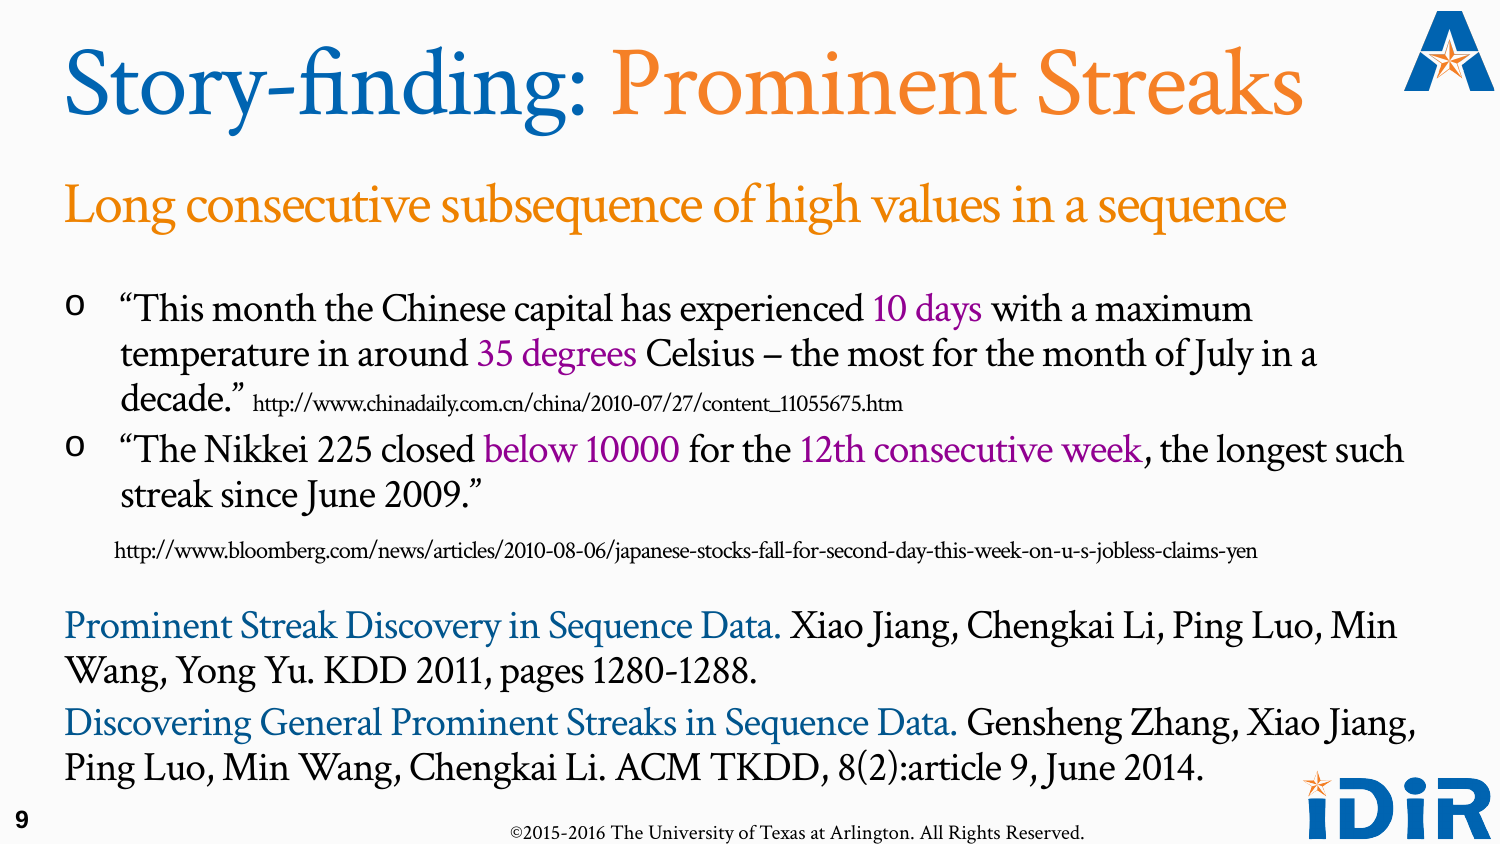

# Story-finding: Prominent Streaks
Long consecutive subsequence of high values in a sequence

“This month the Chinese capital has experienced 10 days with a maximum temperature in around 35 degrees Celsius – the most for the month of July in a decade.” http://www.chinadaily.com.cn/china/2010-07/27/content_11055675.htm
“The Nikkei 225 closed below 10000 for the 12th consecutive week, the longest such streak since June 2009.”
      http://www.bloomberg.com/news/articles/2010-08-06/japanese-stocks-fall-for-second-day-this-week-on-u-s-jobless-claims-yen

Prominent Streak Discovery in Sequence Data. Xiao Jiang, Chengkai Li, Ping Luo, Min Wang, Yong Yu. KDD 2011, pages 1280-1288.
Discovering General Prominent Streaks in Sequence Data. Gensheng Zhang, Xiao Jiang, Ping Luo, Min Wang, Chengkai Li. ACM TKDD, 8(2):article 9, June 2014.
9